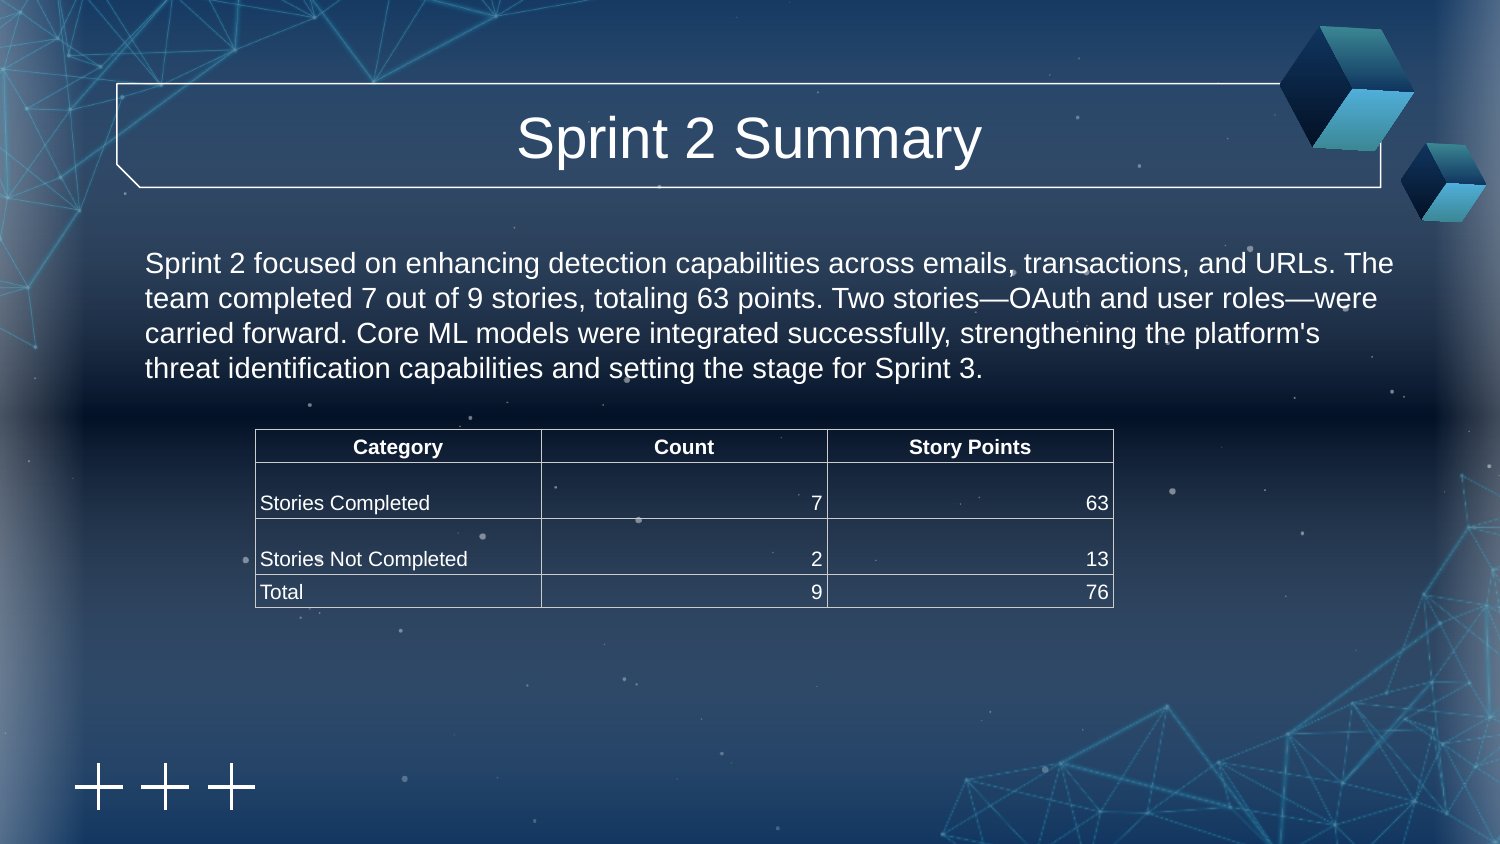

# Sprint 2 Summary

Sprint 2 focused on enhancing detection capabilities across emails, transactions, and URLs. The team completed 7 out of 9 stories, totaling 63 points. Two stories—OAuth and user roles—were carried forward. Core ML models were integrated successfully, strengthening the platform's threat identification capabilities and setting the stage for Sprint 3.
| Category | Count | Story Points |
| --- | --- | --- |
| Stories Completed | 7 | 63 |
| Stories Not Completed | 2 | 13 |
| Total | 9 | 76 |